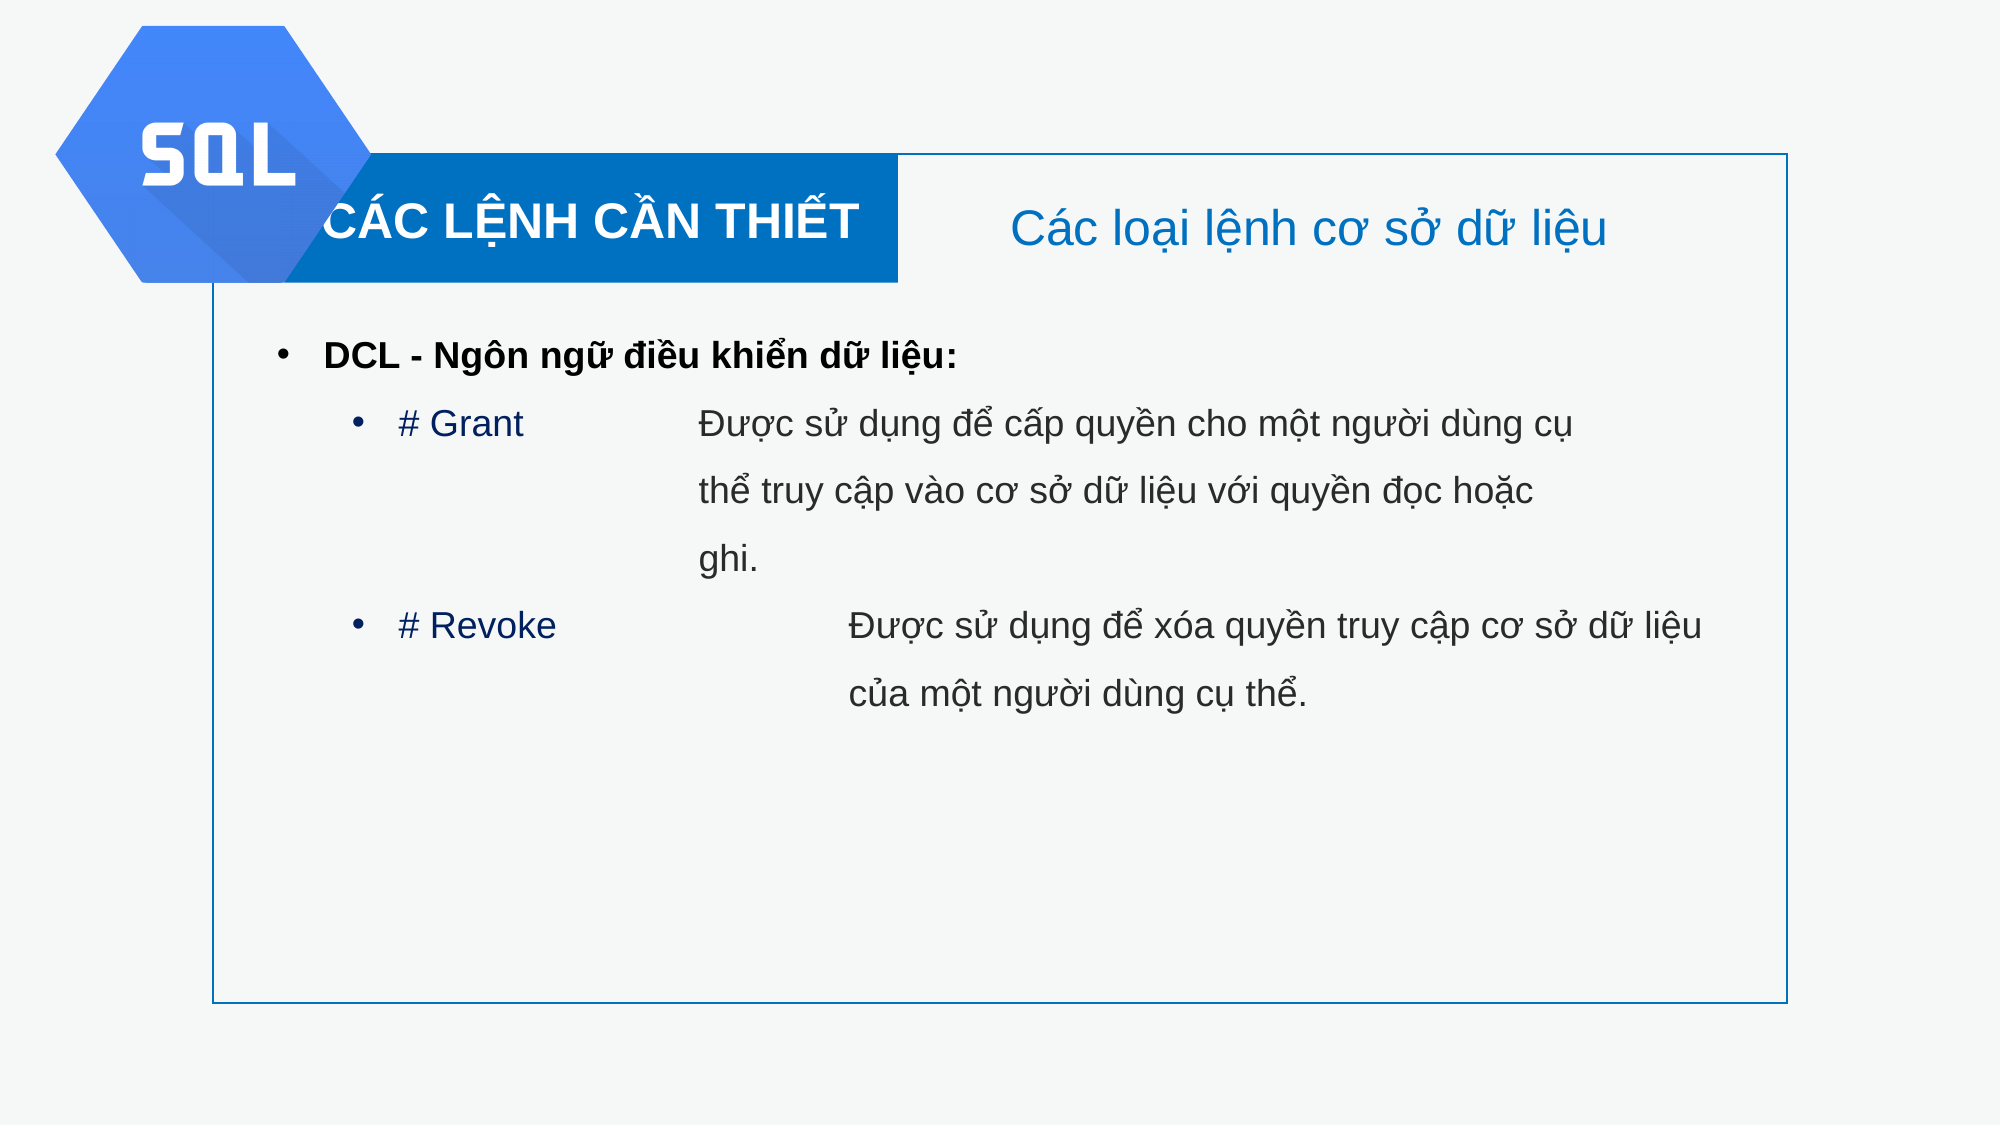

CÁC LỆNH CẦN THIẾT
Các loại lệnh cơ sở dữ liệu
DCL - Ngôn ngữ điều khiển dữ liệu:
# Grant		Được sử dụng để cấp quyền cho một người dùng cụ 			thể truy cập vào cơ sở dữ liệu với quyền đọc hoặc 			ghi.
# Revoke		Được sử dụng để xóa quyền truy cập cơ sở dữ liệu 			của một người dùng cụ thể.